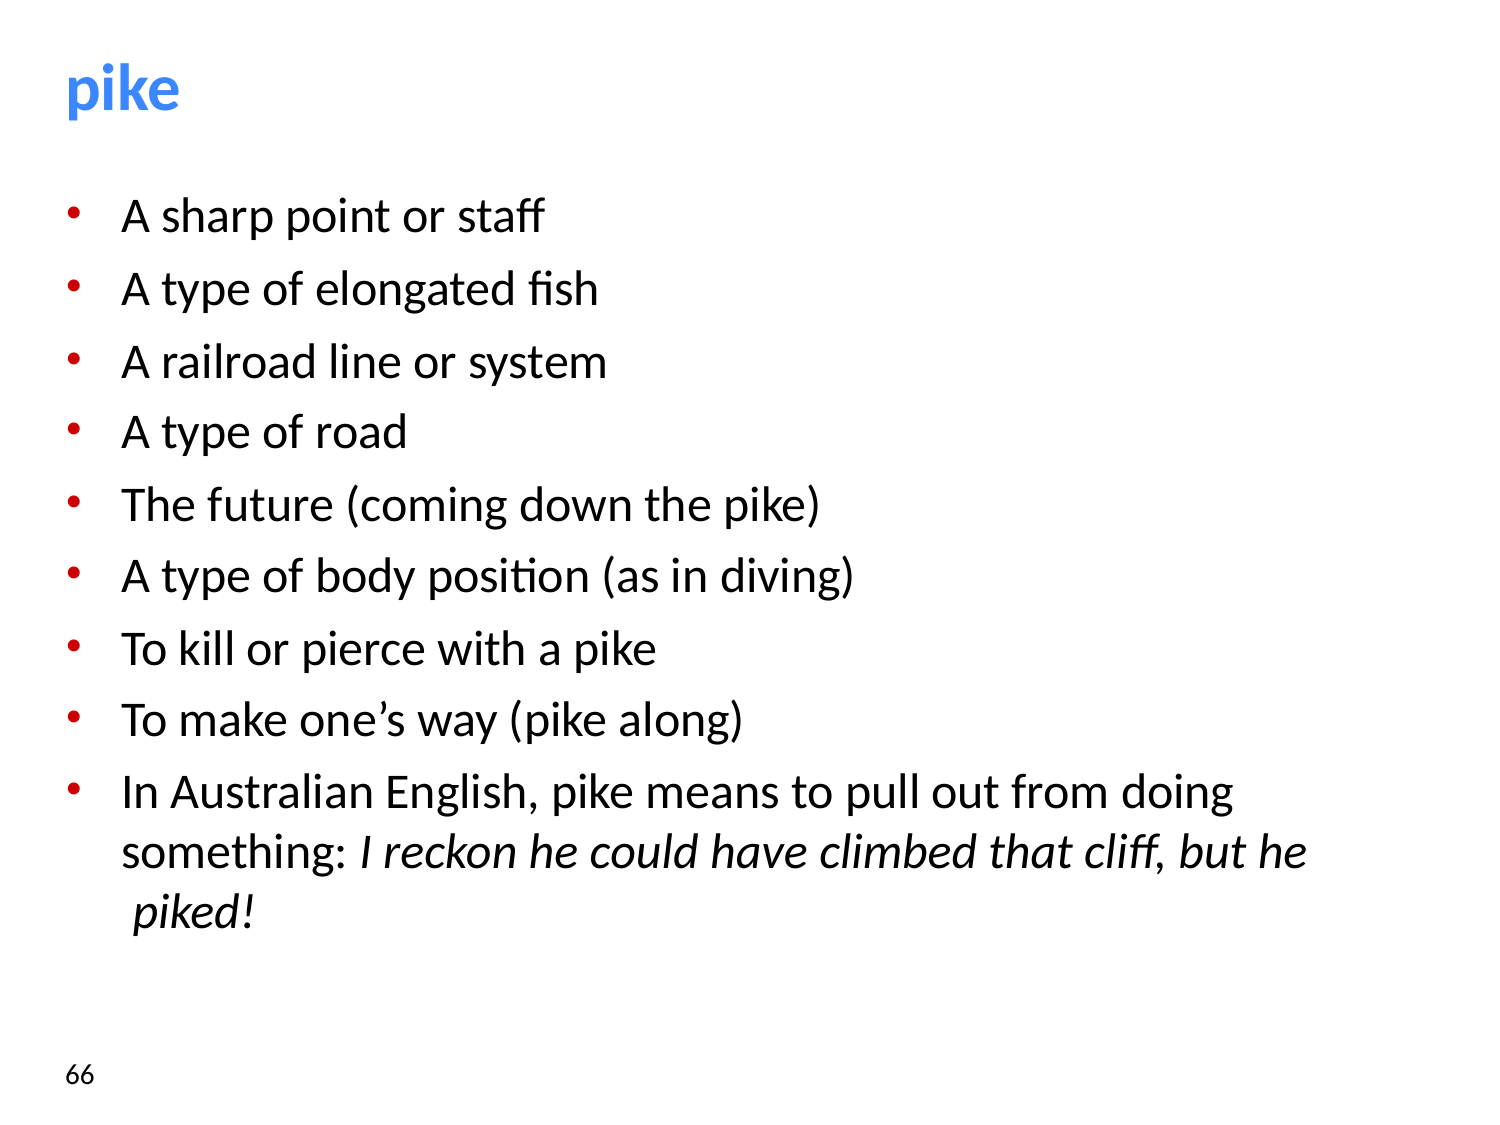

# pike
A sharp point or staff
A type of elongated fish
A railroad line or system
A type of road
The future (coming down the pike)
A type of body position (as in diving)
To kill or pierce with a pike
To make one’s way (pike along)
In Australian English, pike means to pull out from doing  something: I reckon he could have climbed that cliff, but he  piked!
66